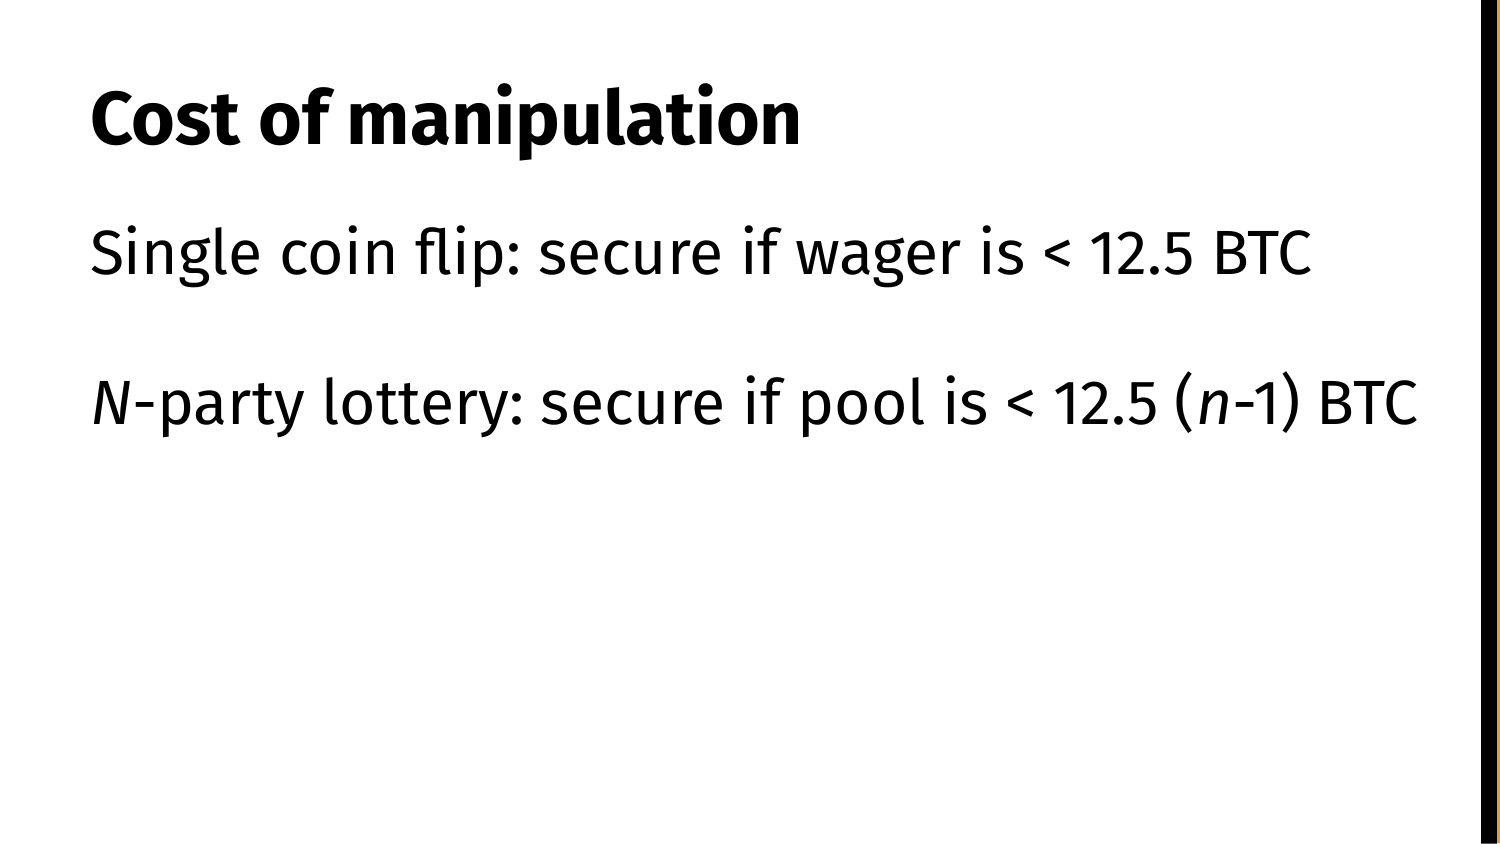

# Cost of manipulation
Single coin flip: secure if wager is < 12.5 BTC

N-party lottery: secure if pool is < 12.5 (n-1) BTC